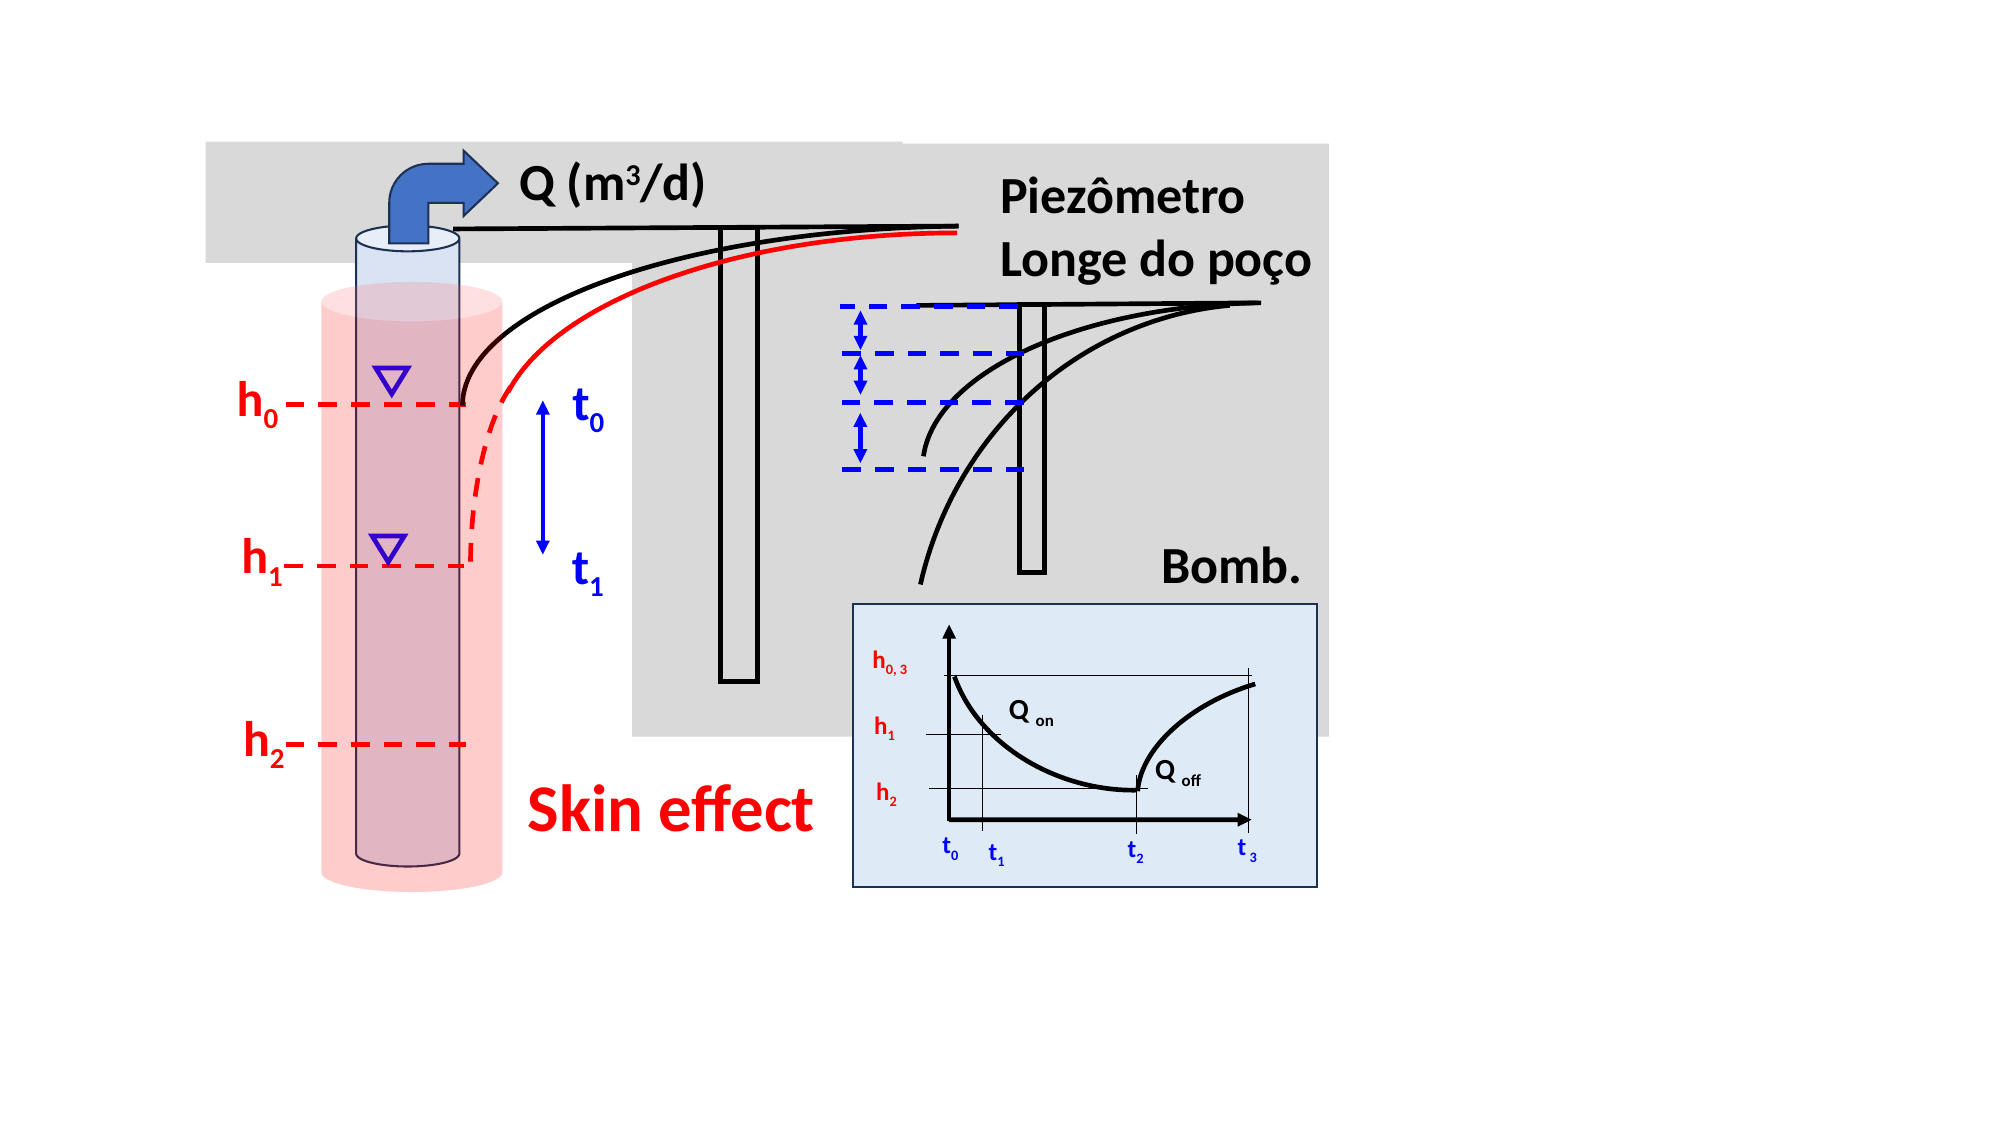

Q (m3/d)

t0

t1

Skin effect

Piezômetro
Longe do poço

h0
h1
h2

h0, 3

Q on
h1
Q off
h2
t0
t 3
t2
t1
Bomb.